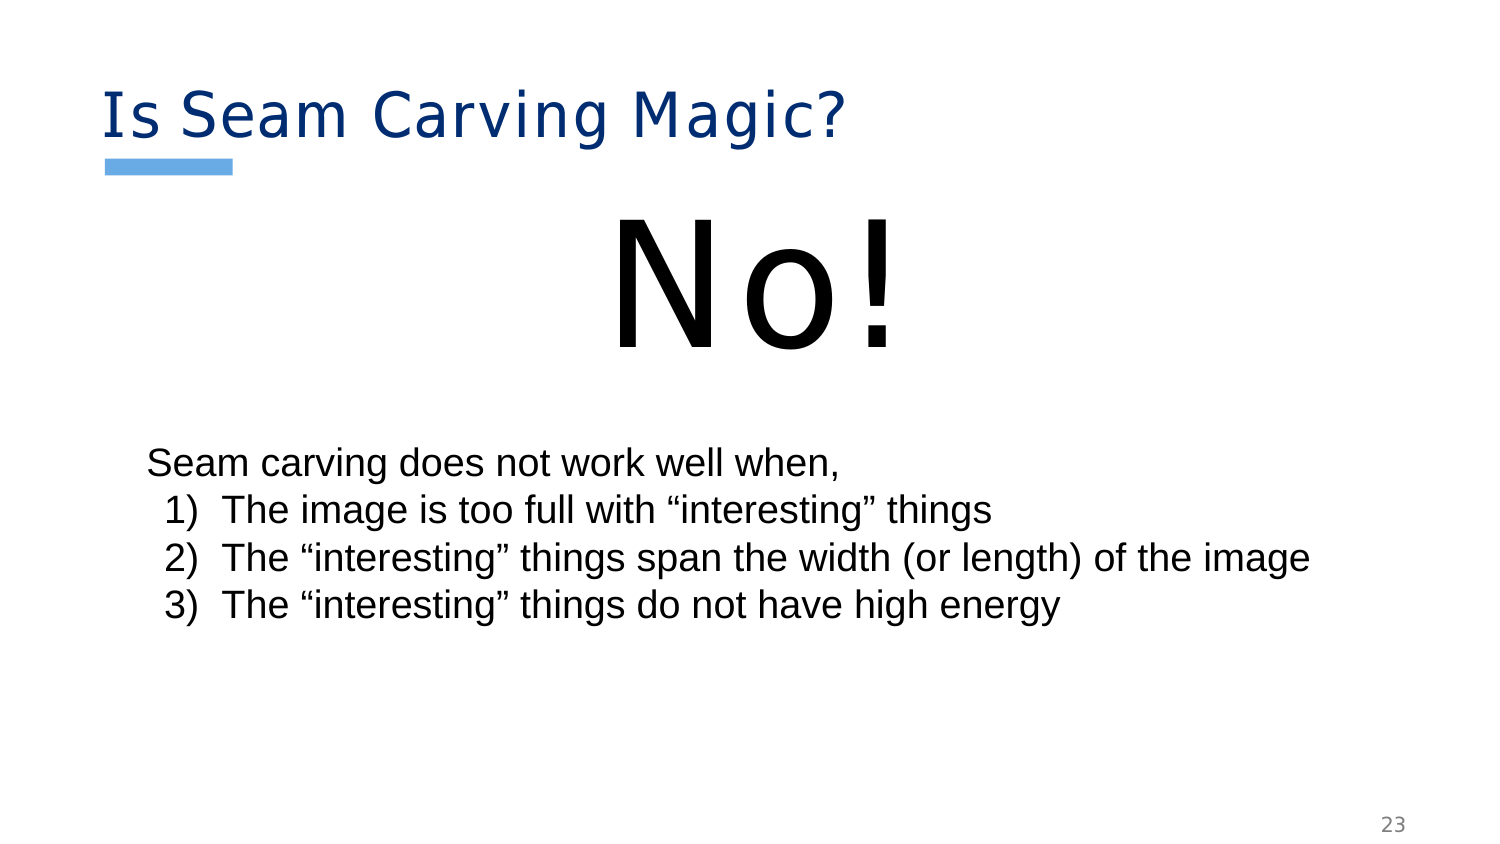

# Is Seam Carving Magic?
No!
Seam carving does not work well when,
The image is too full with “interesting” things
The “interesting” things span the width (or length) of the image
The “interesting” things do not have high energy